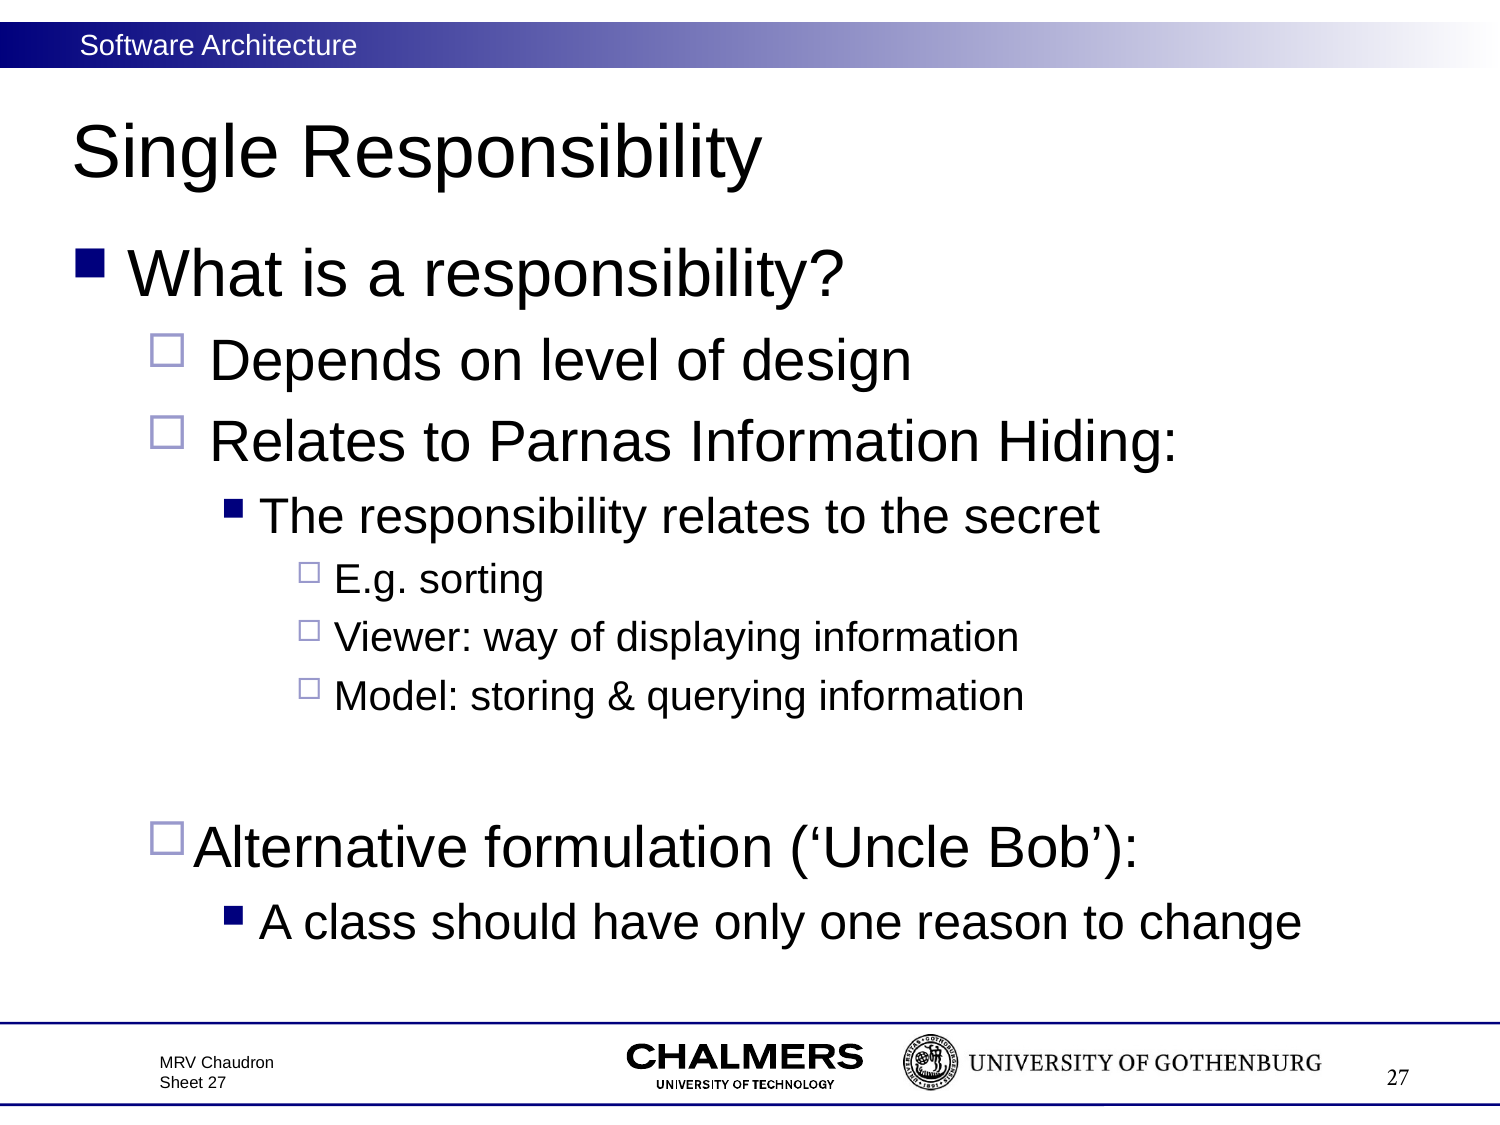

# Single Responsibility
What is a responsibility?
 Depends on level of design
 Relates to Parnas Information Hiding:
The responsibility relates to the secret
E.g. sorting
Viewer: way of displaying information
Model: storing & querying information

Alternative formulation (‘Uncle Bob’):
A class should have only one reason to change
27
MRV Chaudron
Sheet 27